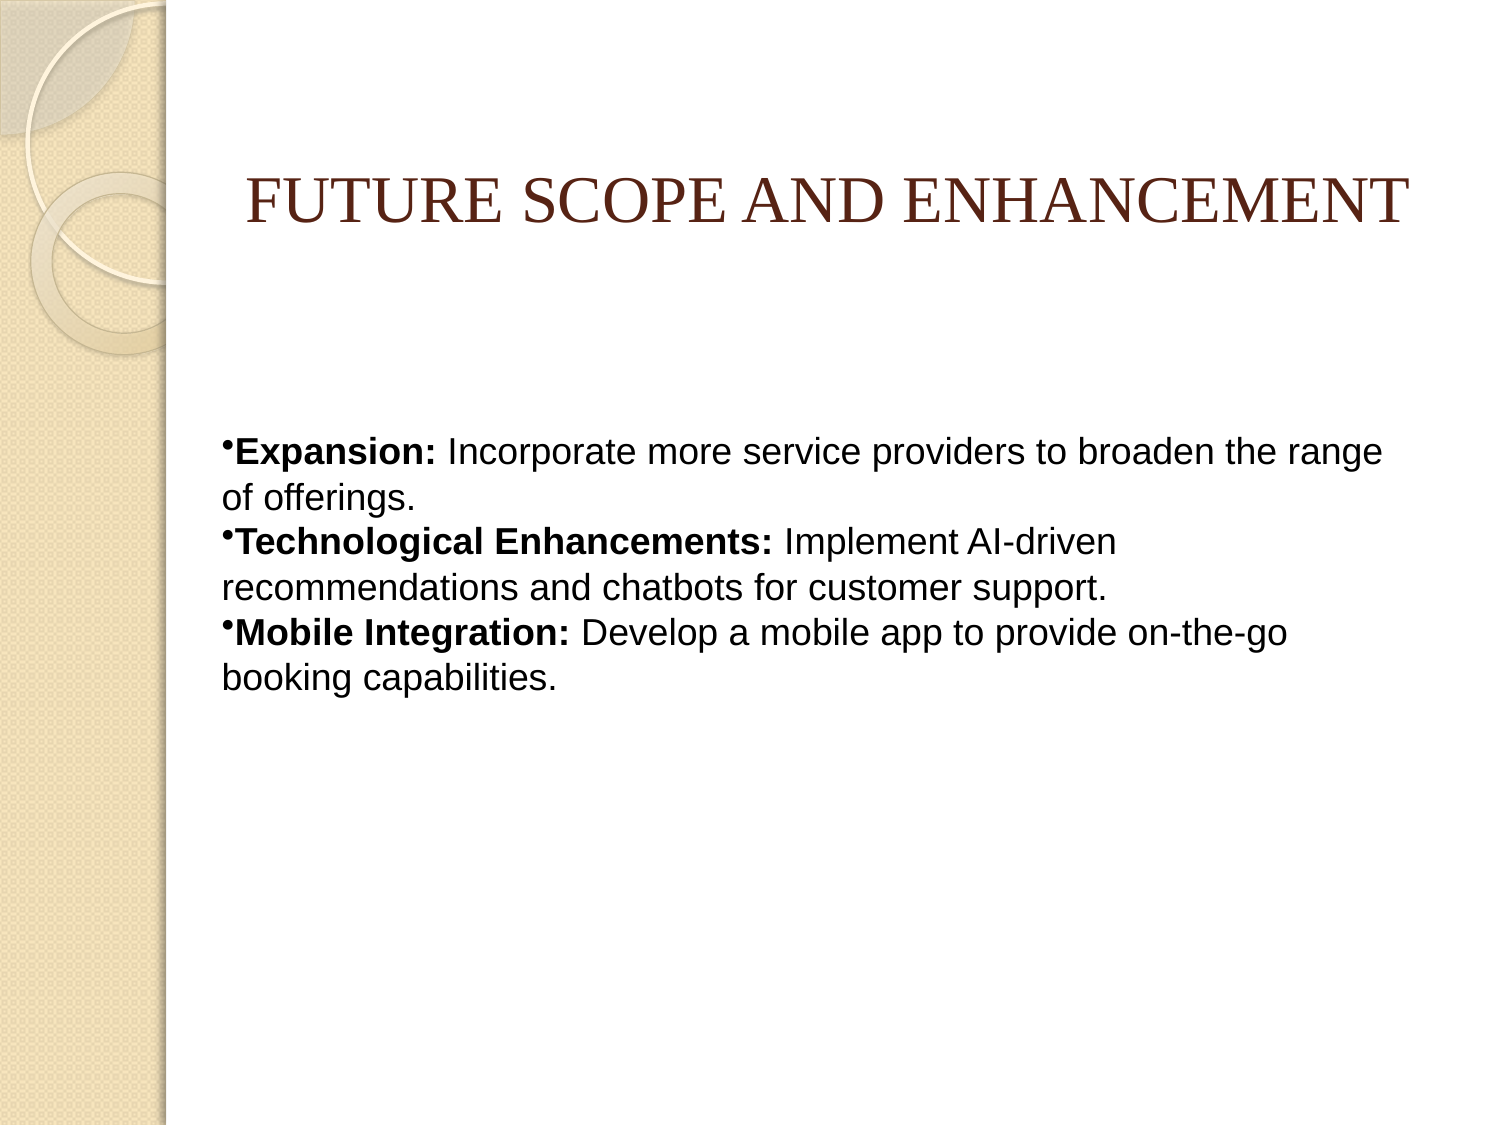

# FUTURE SCOPE AND ENHANCEMENT
Expansion: Incorporate more service providers to broaden the range of offerings.
Technological Enhancements: Implement AI-driven recommendations and chatbots for customer support.
Mobile Integration: Develop a mobile app to provide on-the-go booking capabilities.